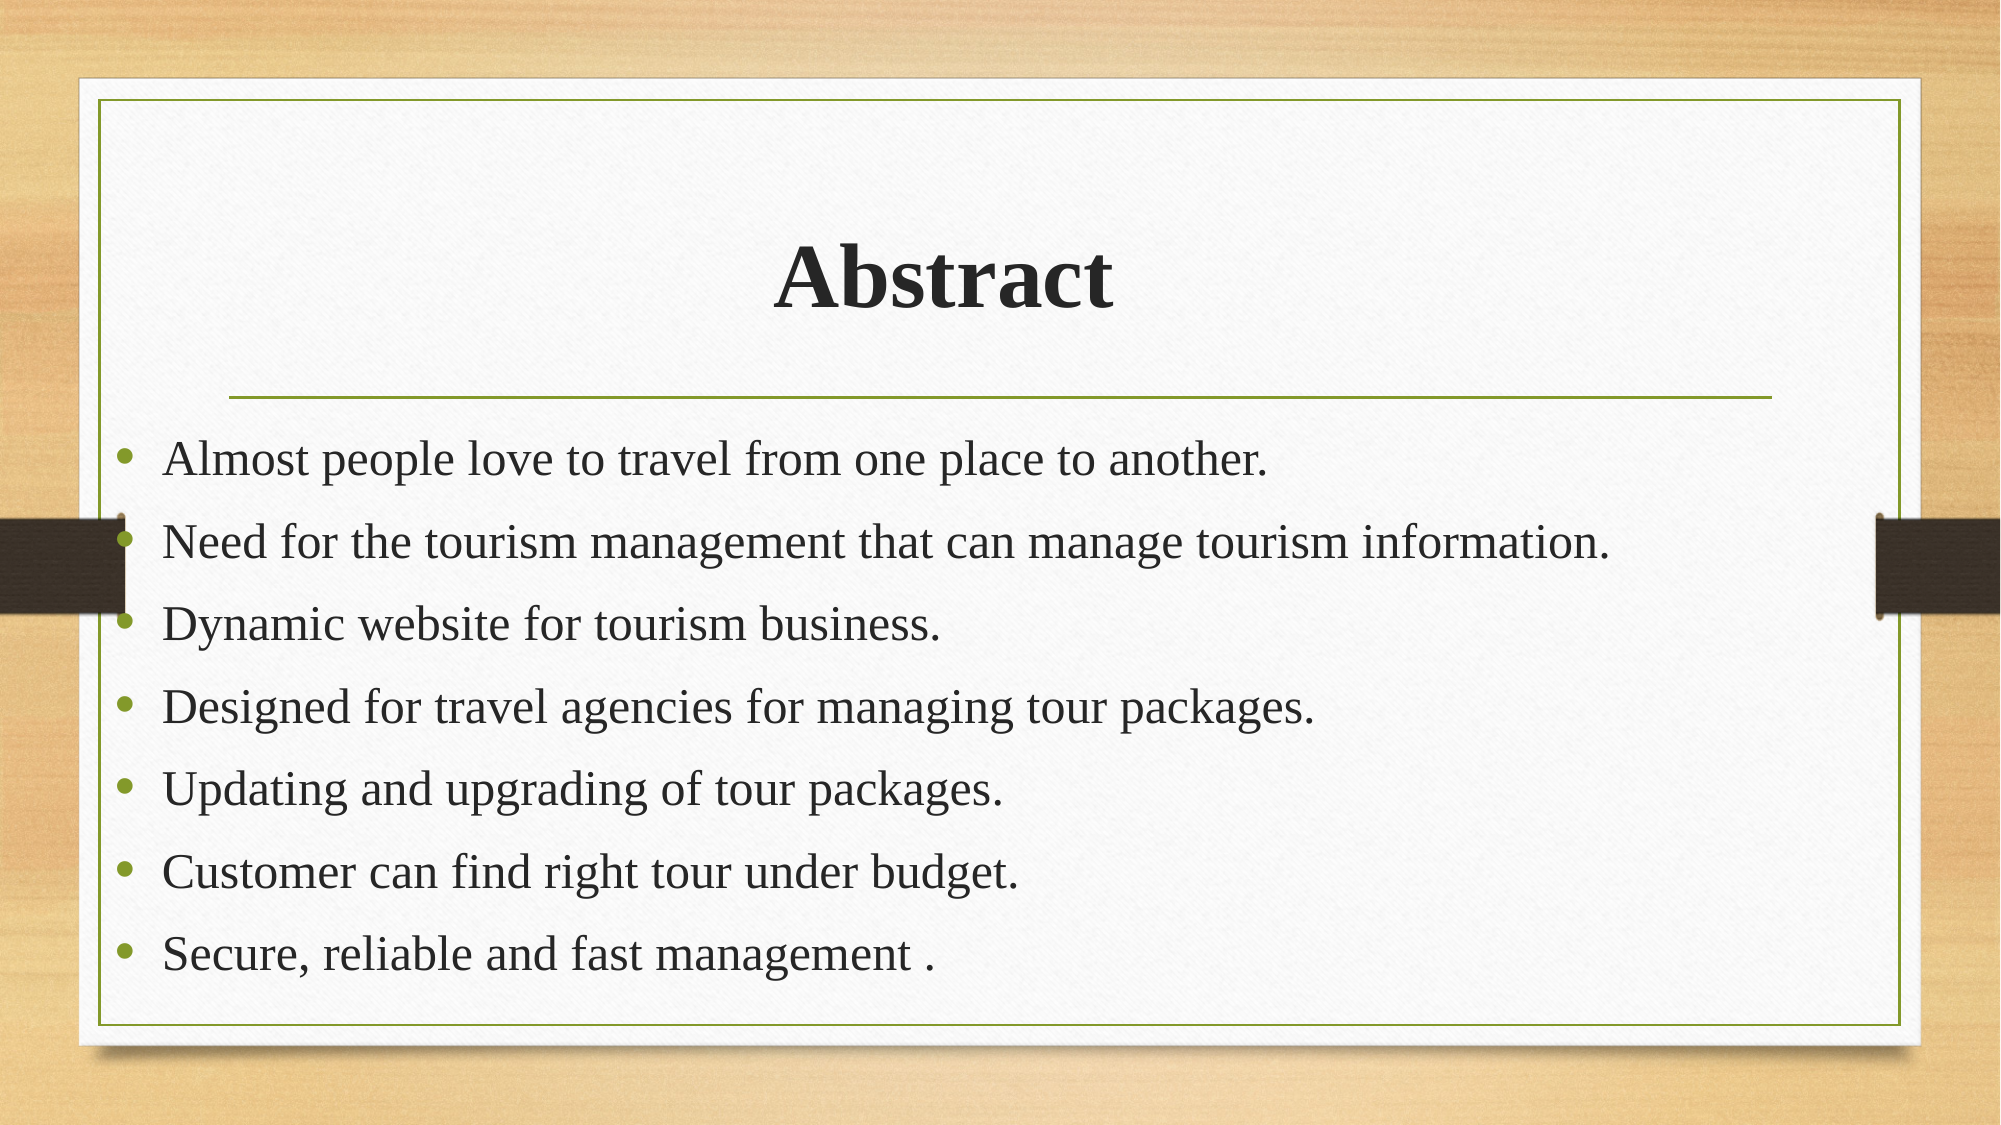

# Abstract
Almost people love to travel from one place to another.
Need for the tourism management that can manage tourism information.
Dynamic website for tourism business.
Designed for travel agencies for managing tour packages.
Updating and upgrading of tour packages.
Customer can find right tour under budget.
Secure, reliable and fast management .